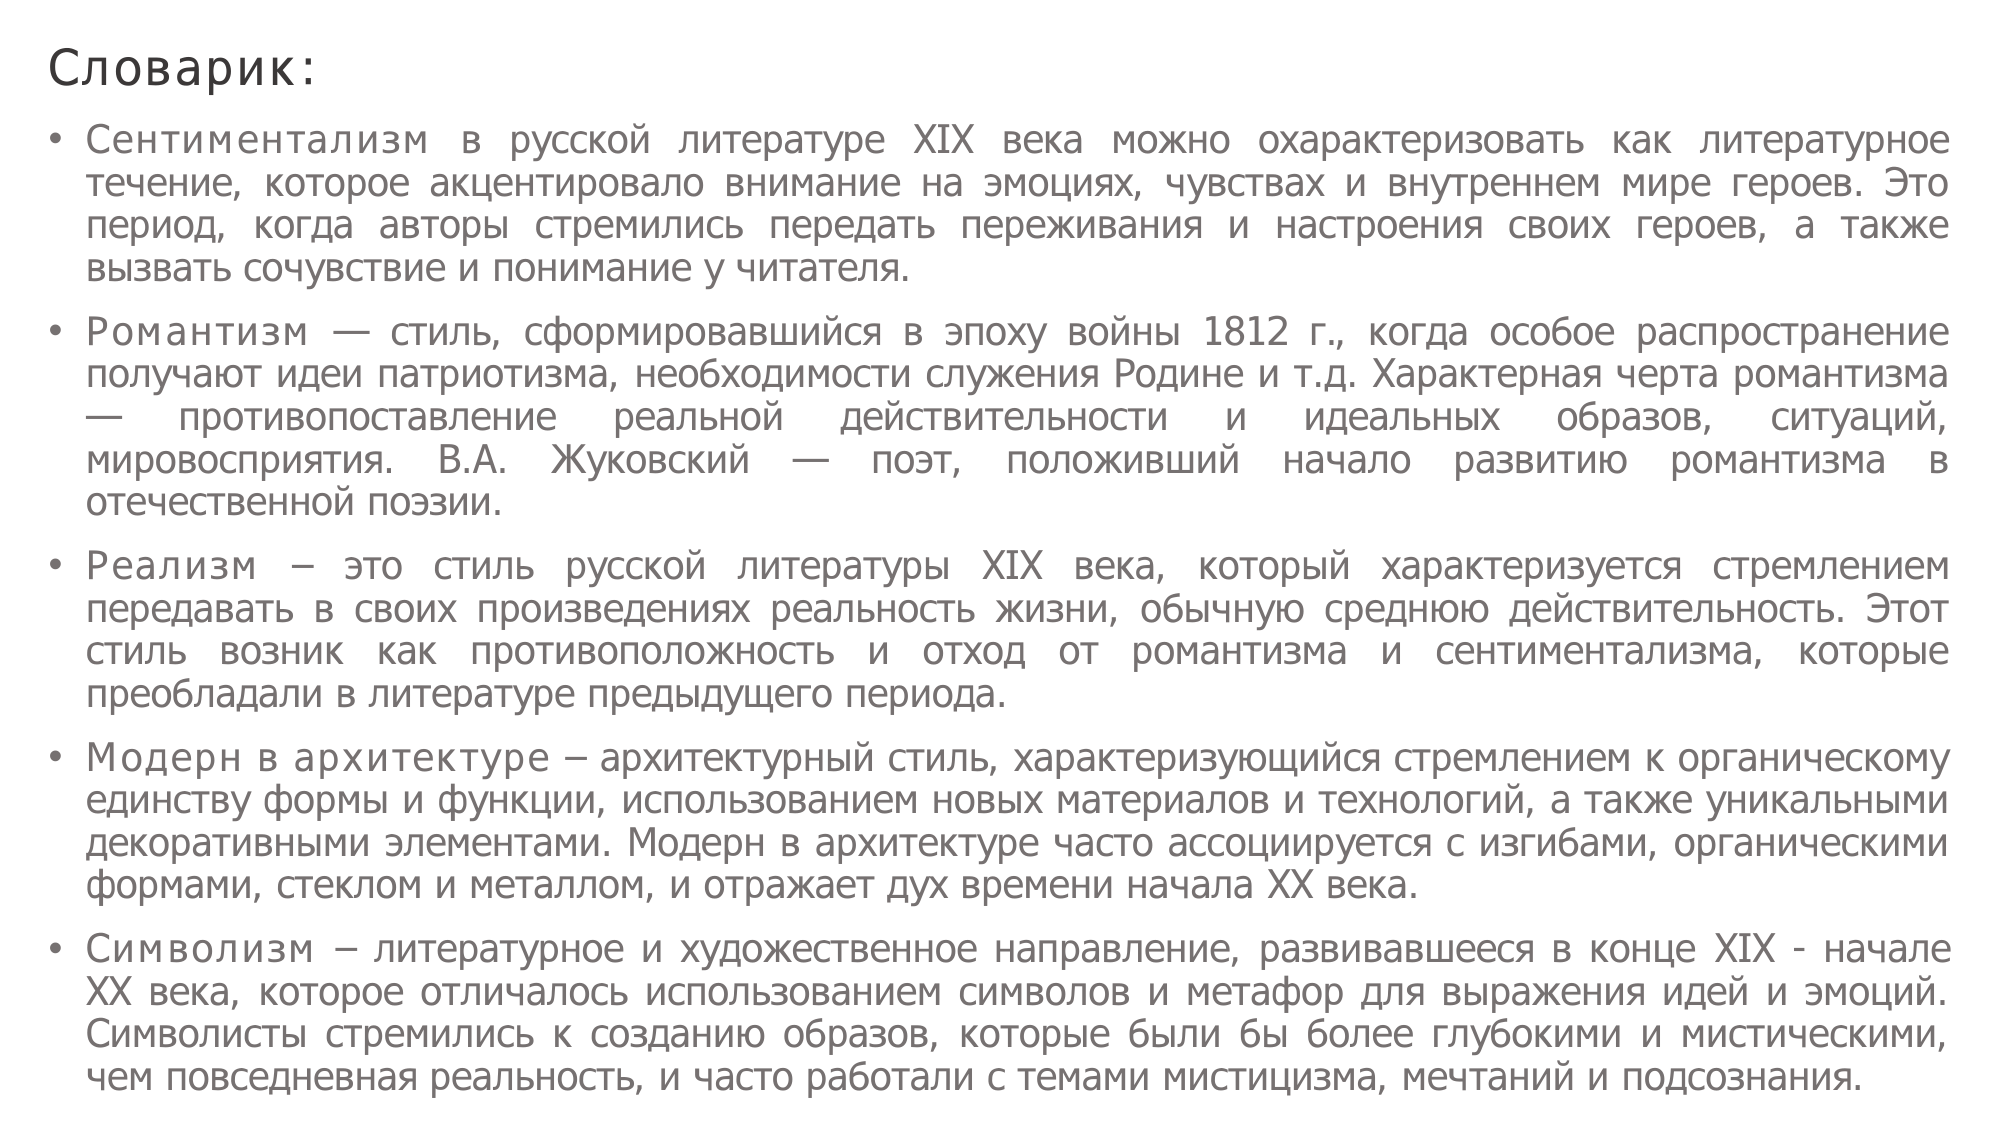

# Словарик:
Сентиментализм в русской литературе XIX века можно охарактеризовать как литературное течение, которое акцентировало внимание на эмоциях, чувствах и внутреннем мире героев. Это период, когда авторы стремились передать переживания и настроения своих героев, а также вызвать сочувствие и понимание у читателя.
Романтизм — стиль, сформировавшийся в эпоху войны 1812 г., когда особое распространение получают идеи патриотизма, необходимости служения Родине и т.д. Характерная черта романтизма — противопоставление реальной действительности и идеальных образов, ситуаций, мировосприятия. В.А. Жуковский — поэт, положивший начало развитию романтизма в отечественной поэзии.
Реализм – это стиль русской литературы XIX века, который характеризуется стремлением передавать в своих произведениях реальность жизни, обычную среднюю действительность. Этот стиль возник как противоположность и отход от романтизма и сентиментализма, которые преобладали в литературе предыдущего периода.
Модерн в архитектуре – архитектурный стиль, характеризующийся стремлением к органическому единству формы и функции, использованием новых материалов и технологий, а также уникальными декоративными элементами. Модерн в архитектуре часто ассоциируется с изгибами, органическими формами, стеклом и металлом, и отражает дух времени начала XX века.
Символизм – литературное и художественное направление, развивавшееся в конце XIX - начале XX века, которое отличалось использованием символов и метафор для выражения идей и эмоций. Символисты стремились к созданию образов, которые были бы более глубокими и мистическими, чем повседневная реальность, и часто работали с темами мистицизма, мечтаний и подсознания.